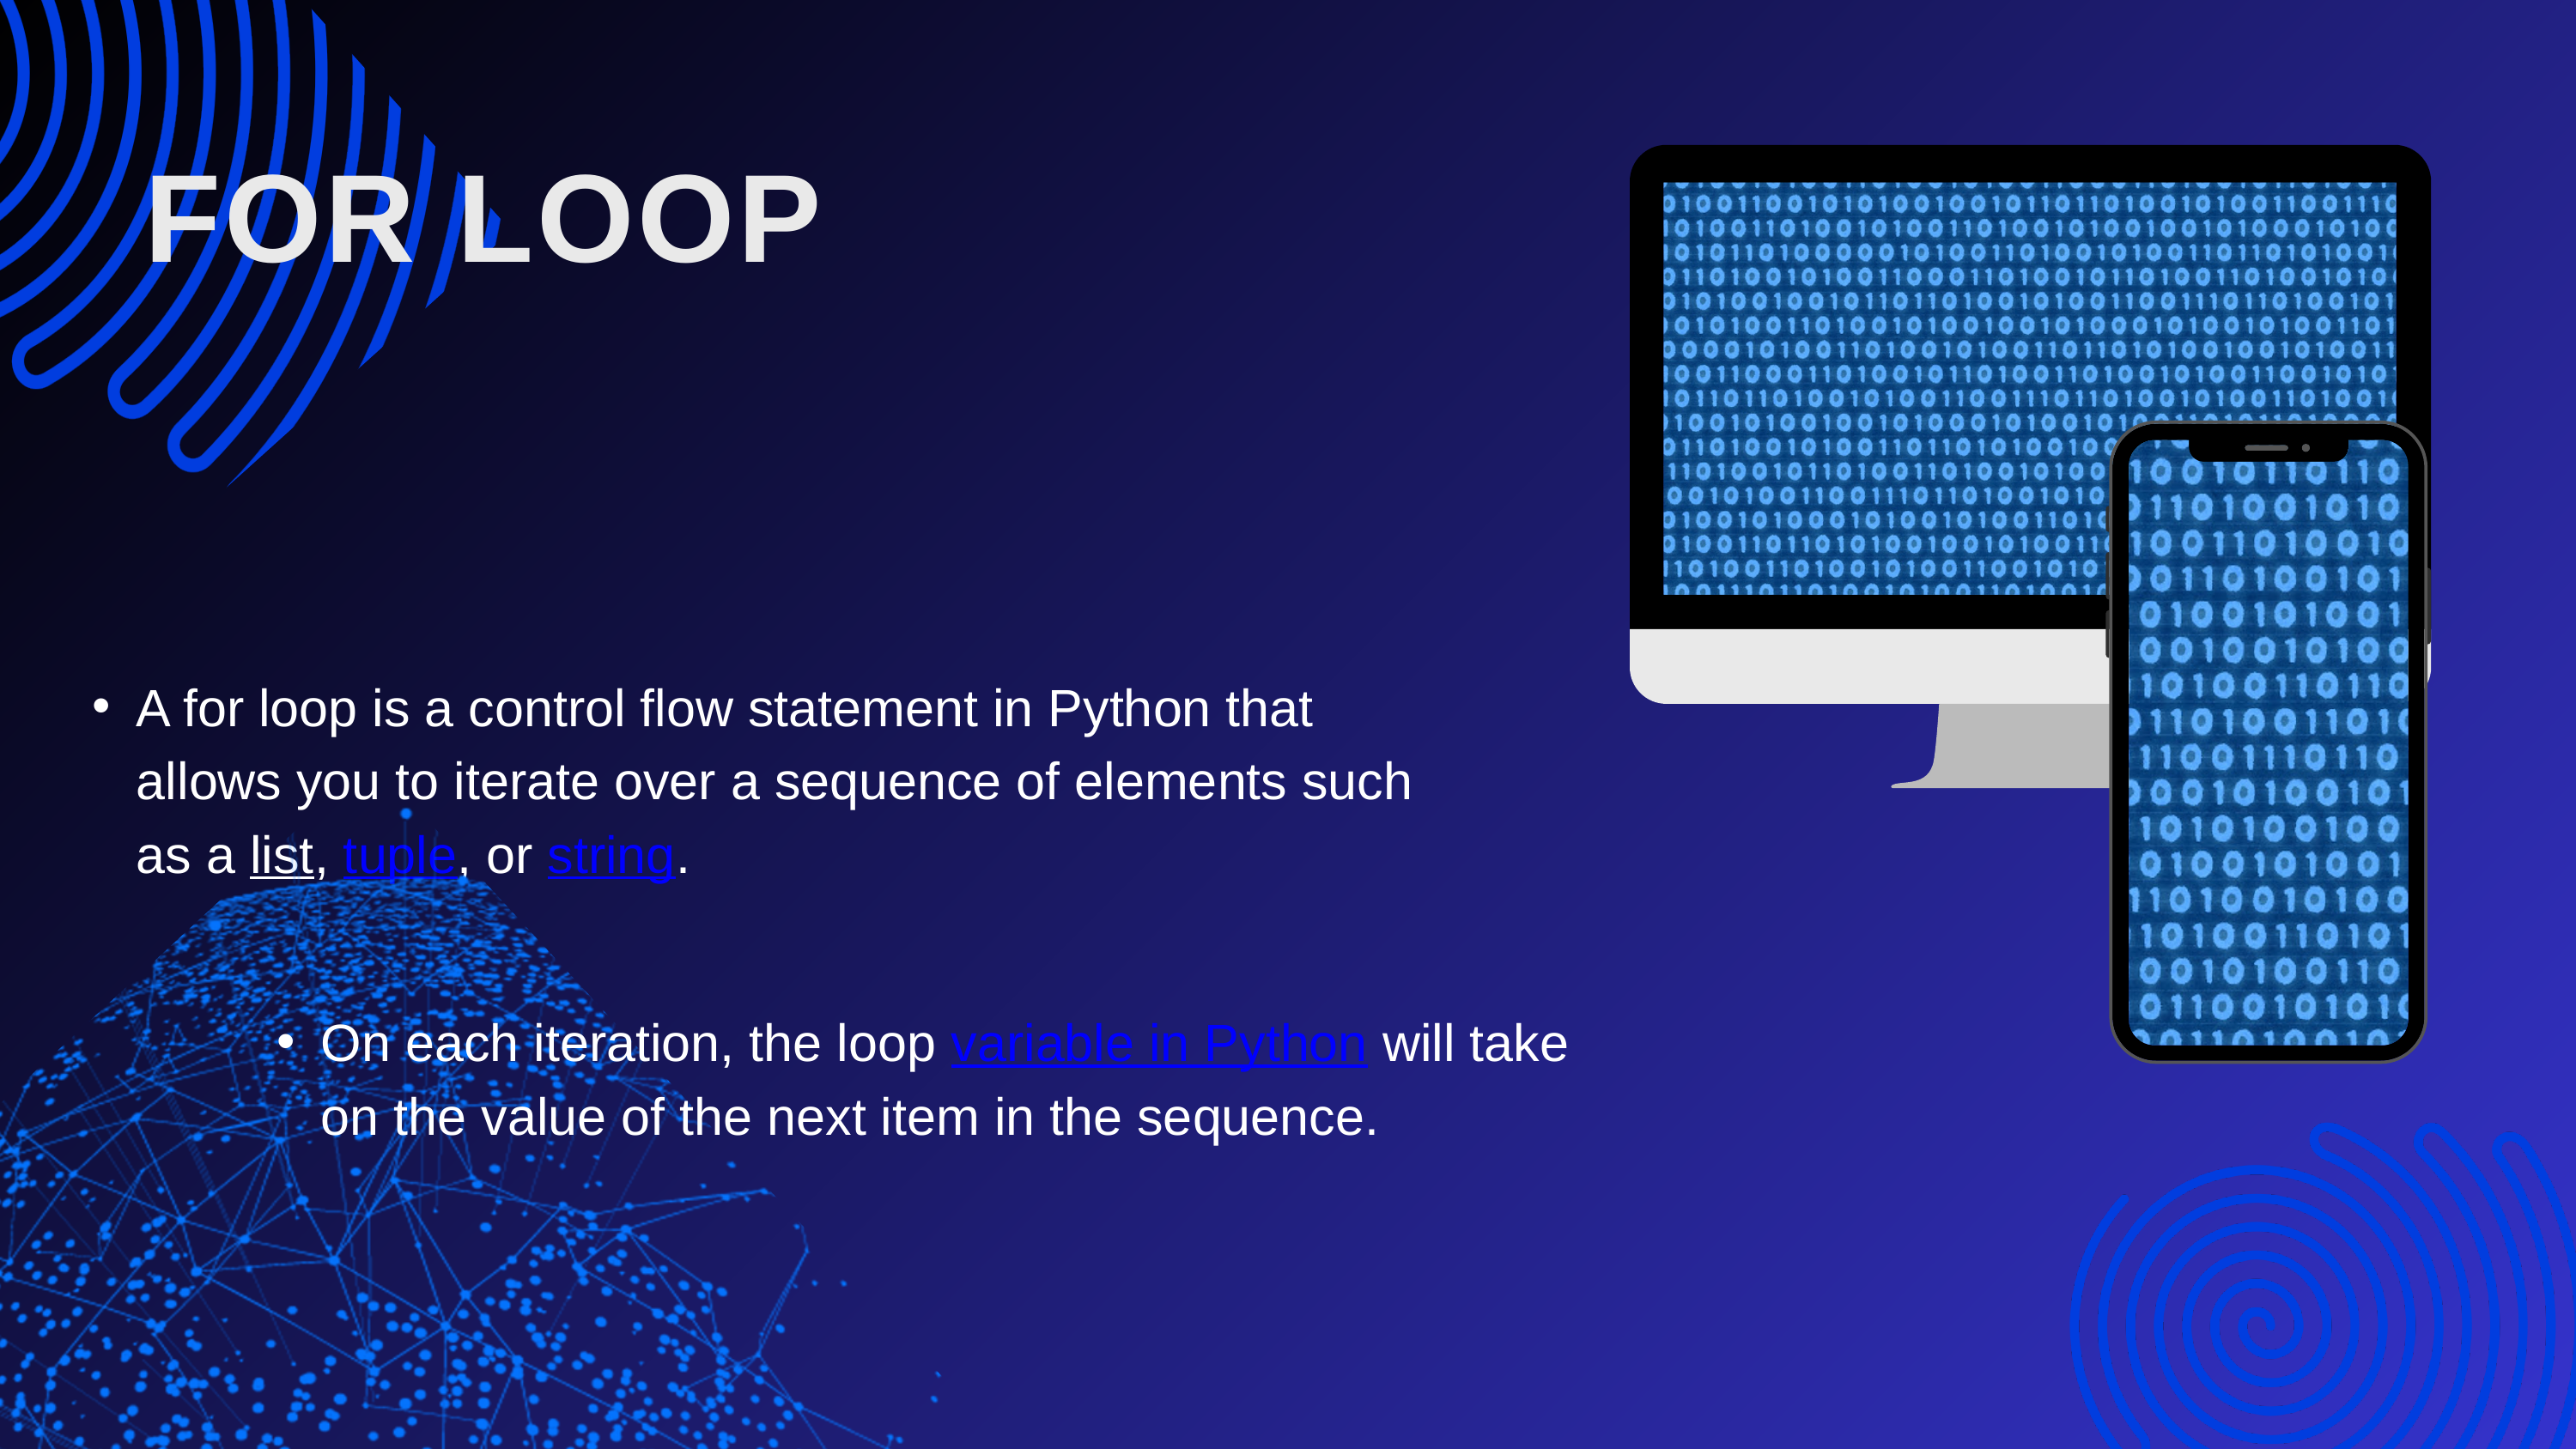

FOR LOOP

A for loop is a control flow statement in Python that allows you to iterate over a sequence of elements such as a list, tuple, or string.

On each iteration, the loop variable in Python will take on the value of the next item in the sequence.